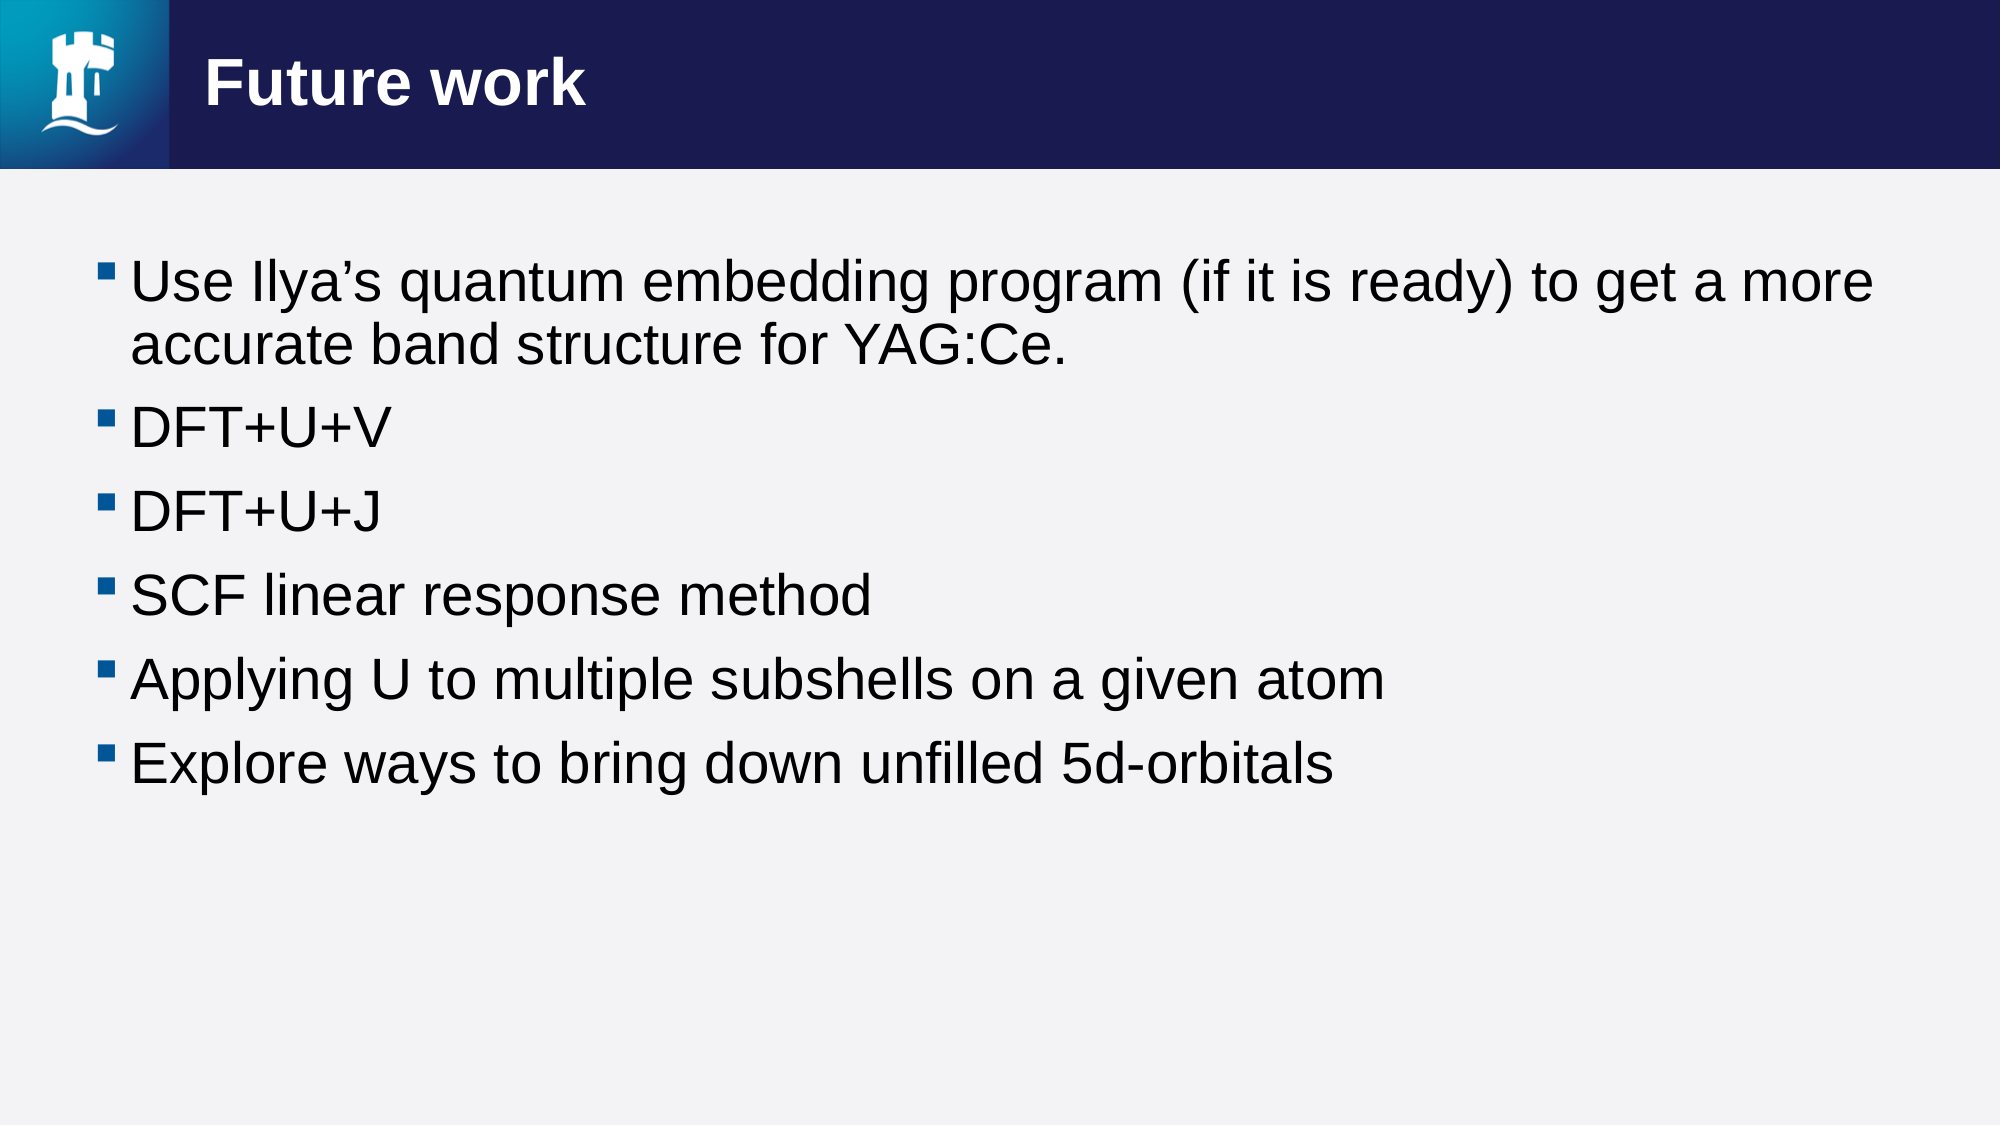

# Future work
Use Ilya’s quantum embedding program (if it is ready) to get a more accurate band structure for YAG:Ce.
DFT+U+V
DFT+U+J
SCF linear response method
Applying U to multiple subshells on a given atom
Explore ways to bring down unfilled 5d-orbitals